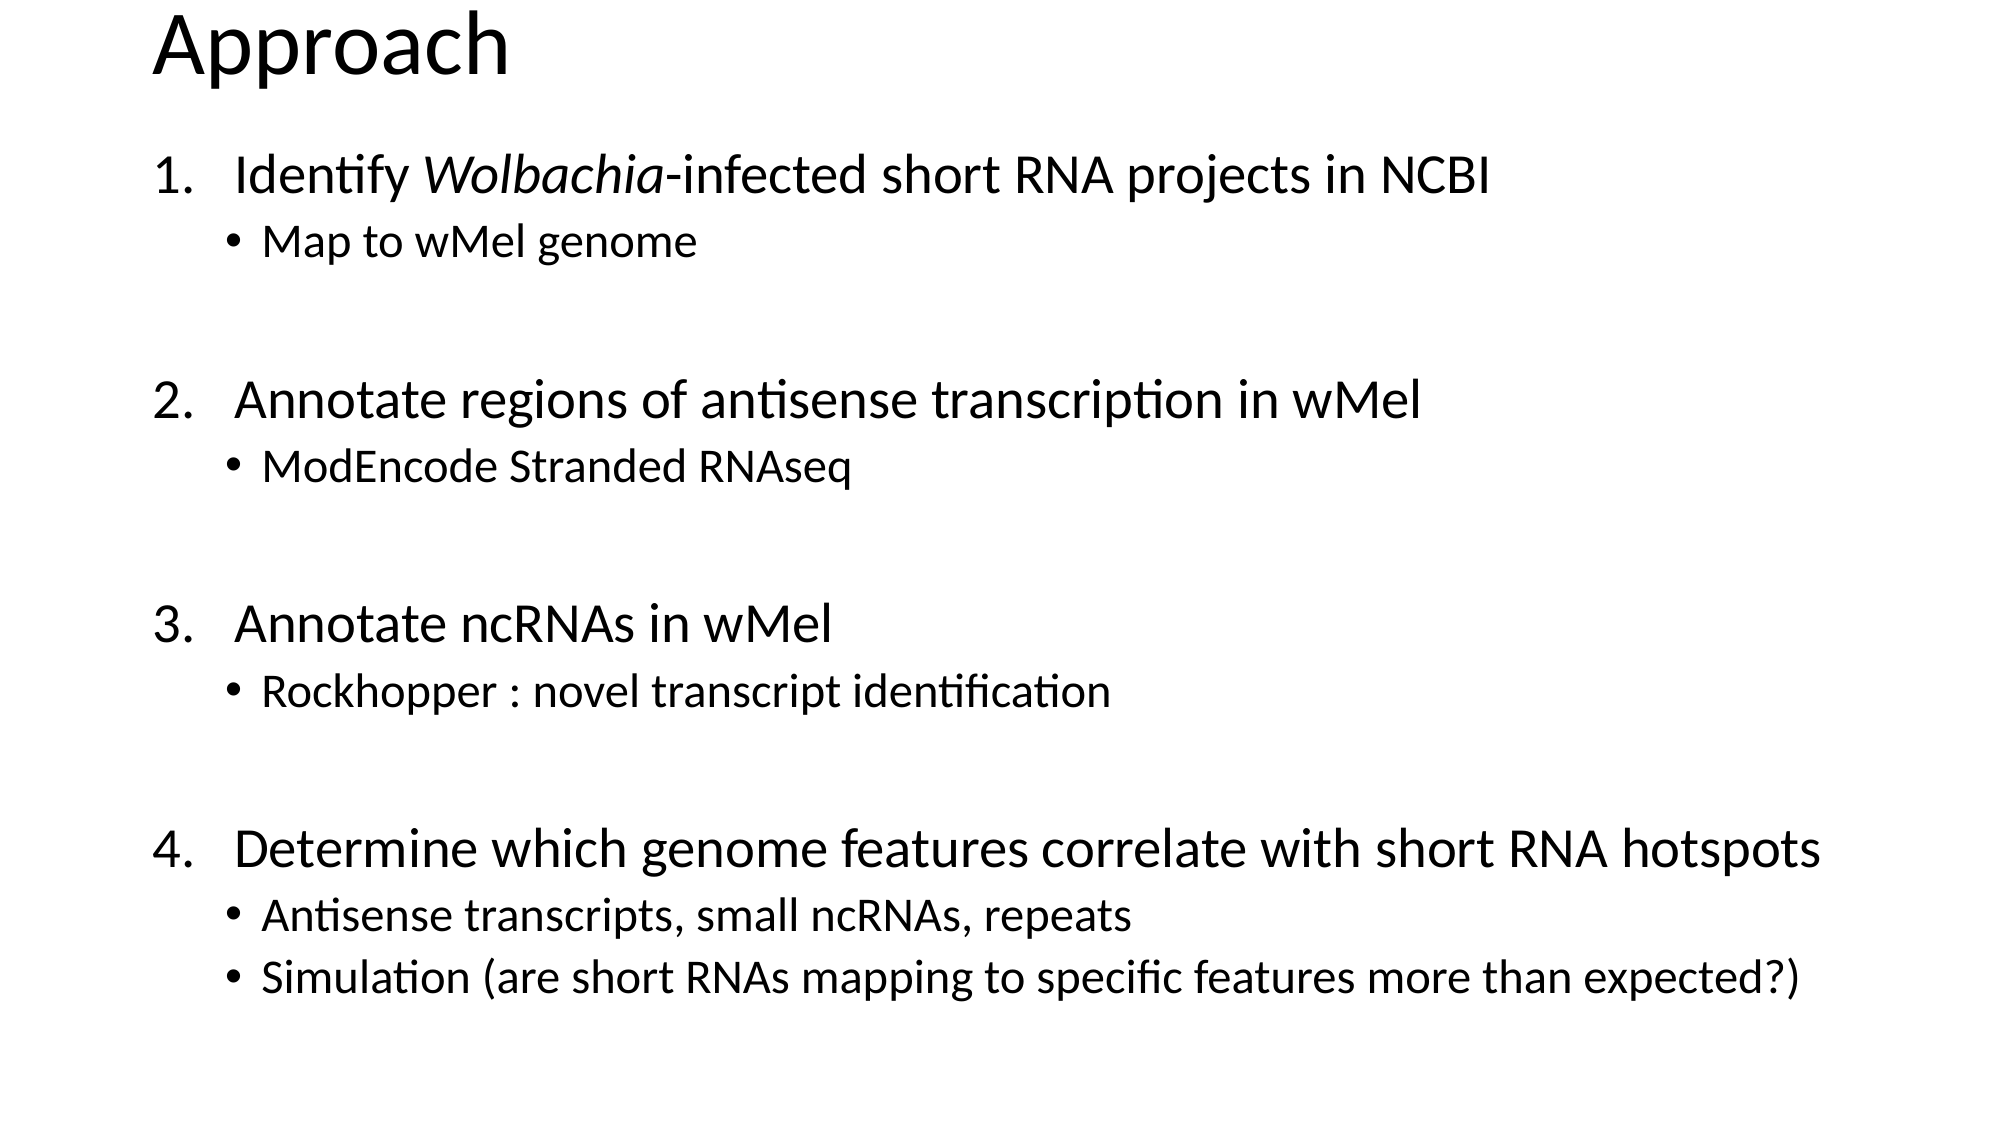

# Approach
Identify Wolbachia-infected short RNA projects in NCBI
Map to wMel genome

Annotate regions of antisense transcription in wMel
ModEncode Stranded RNAseq

Annotate ncRNAs in wMel
Rockhopper : novel transcript identification

Determine which genome features correlate with short RNA hotspots
Antisense transcripts, small ncRNAs, repeats
Simulation (are short RNAs mapping to specific features more than expected?)